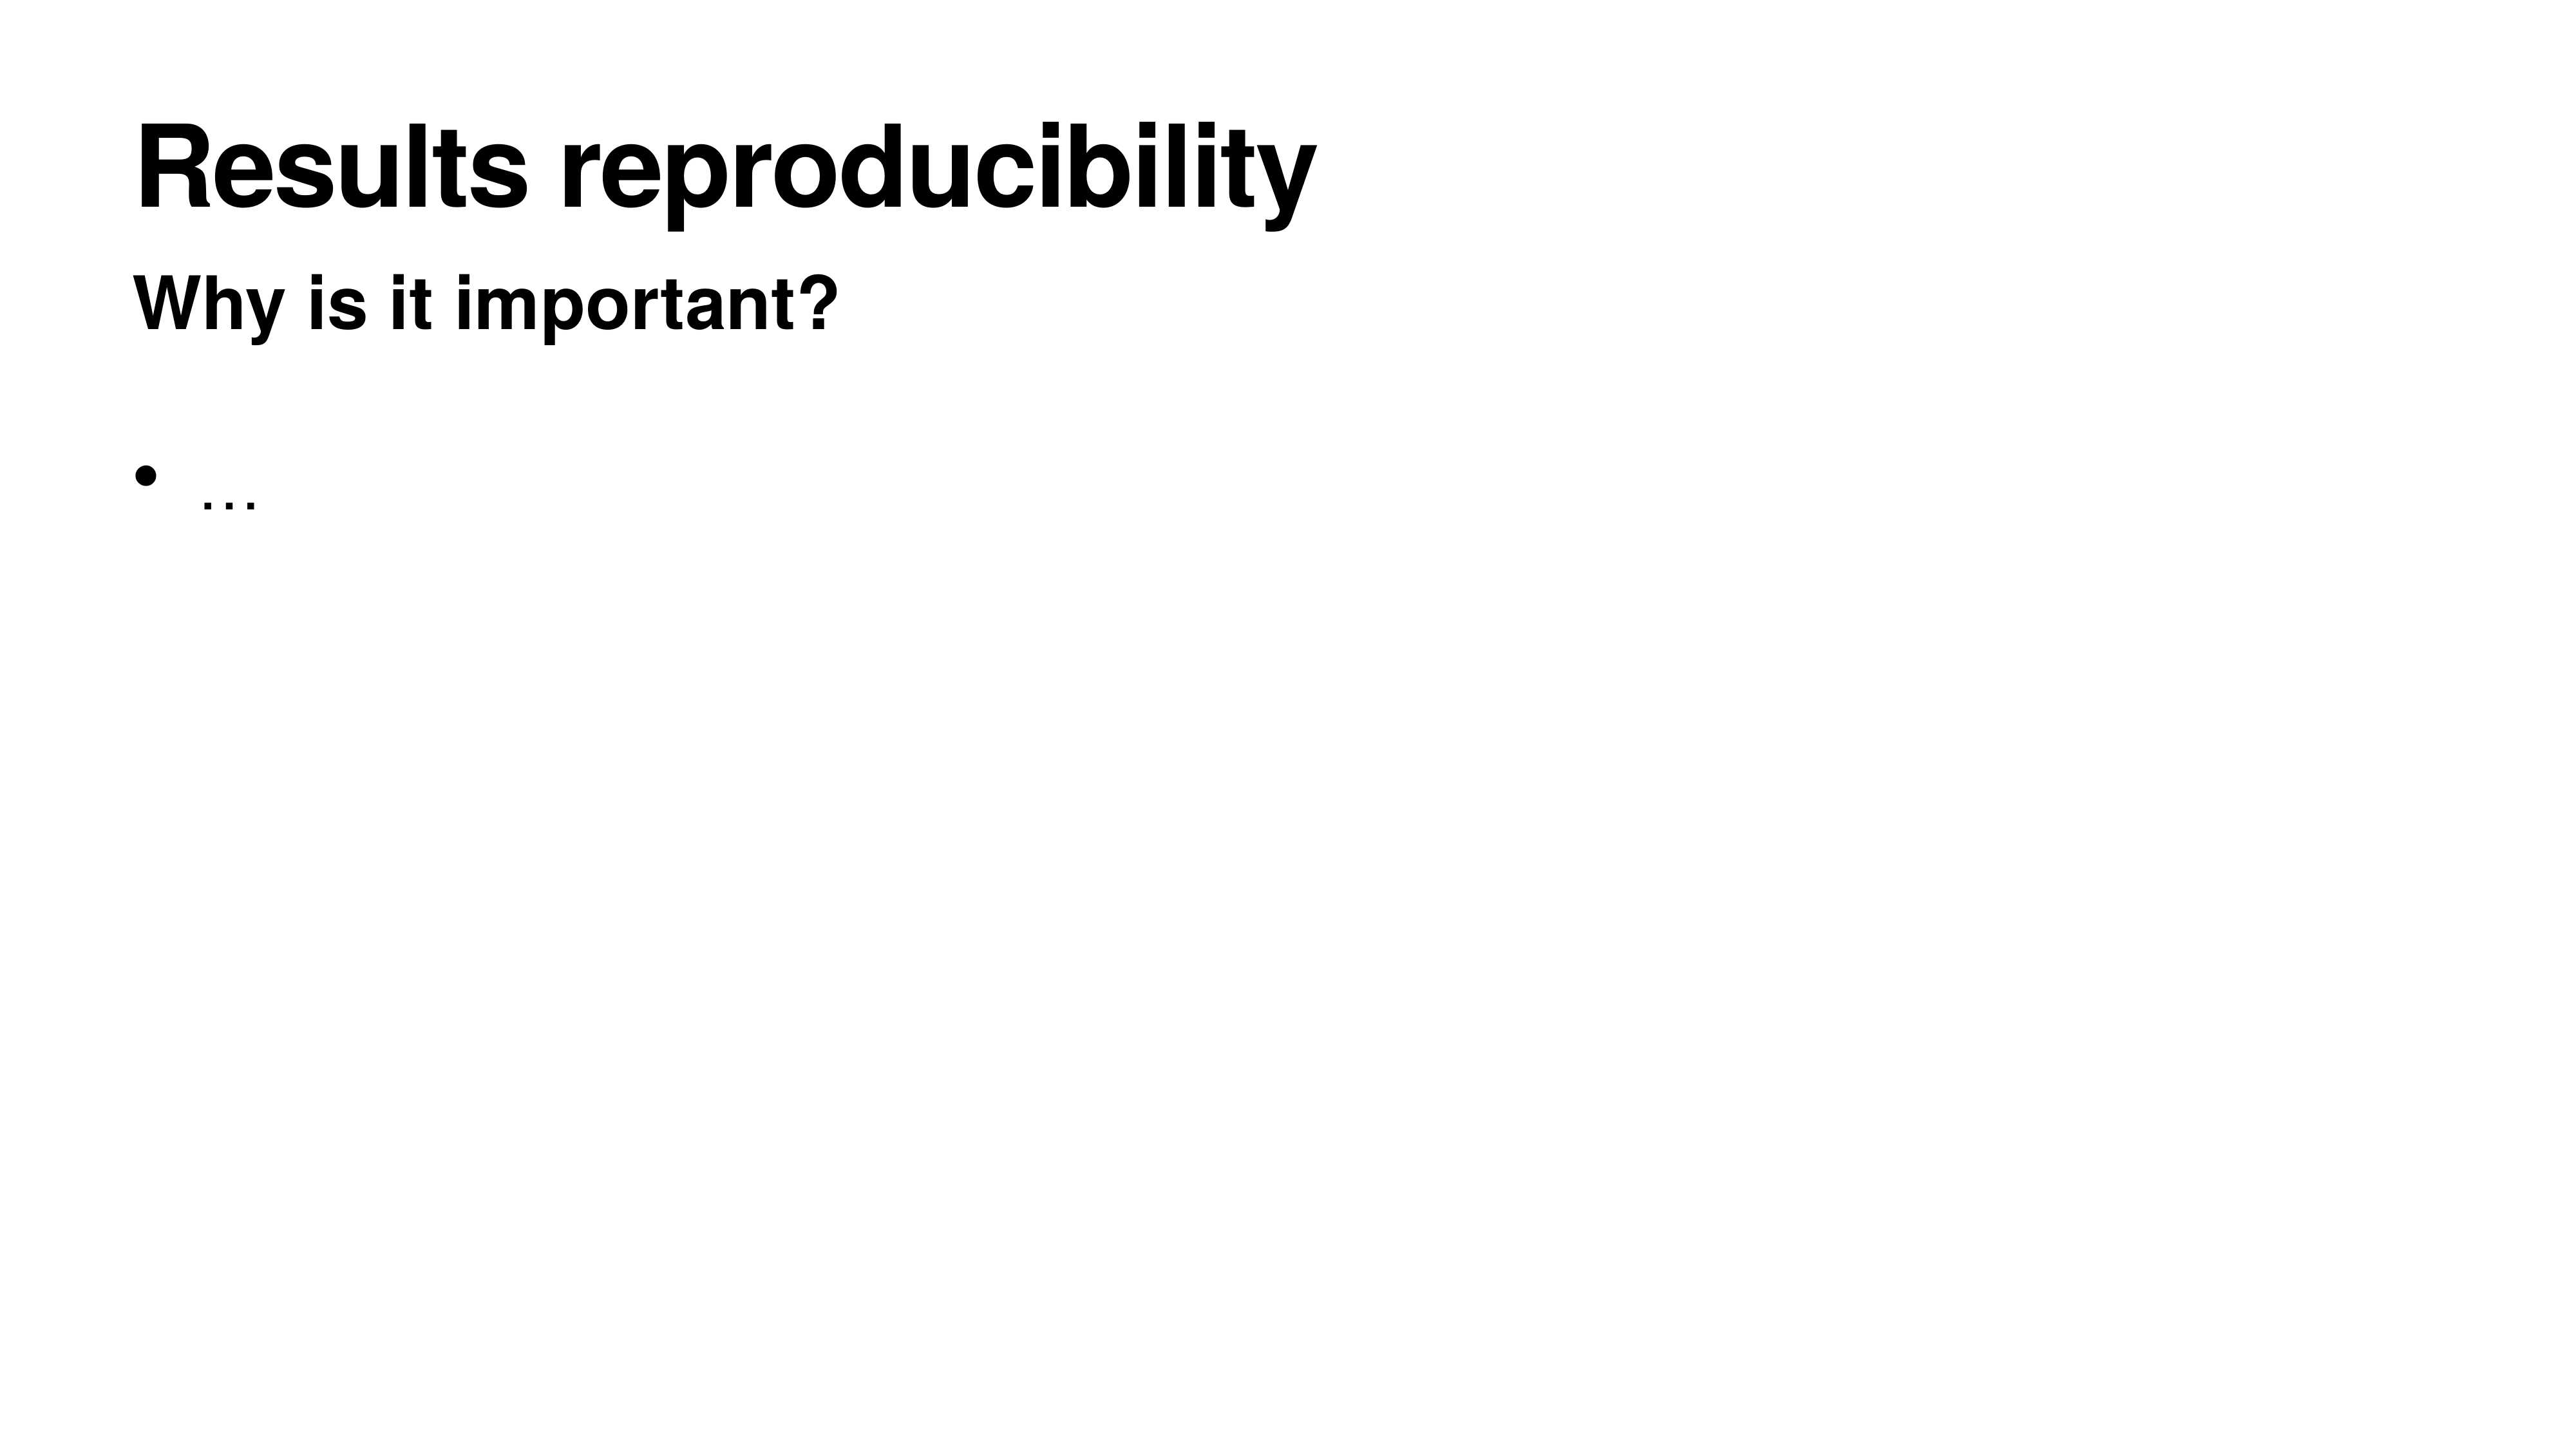

# Results reproducibility
Why is it important?
…